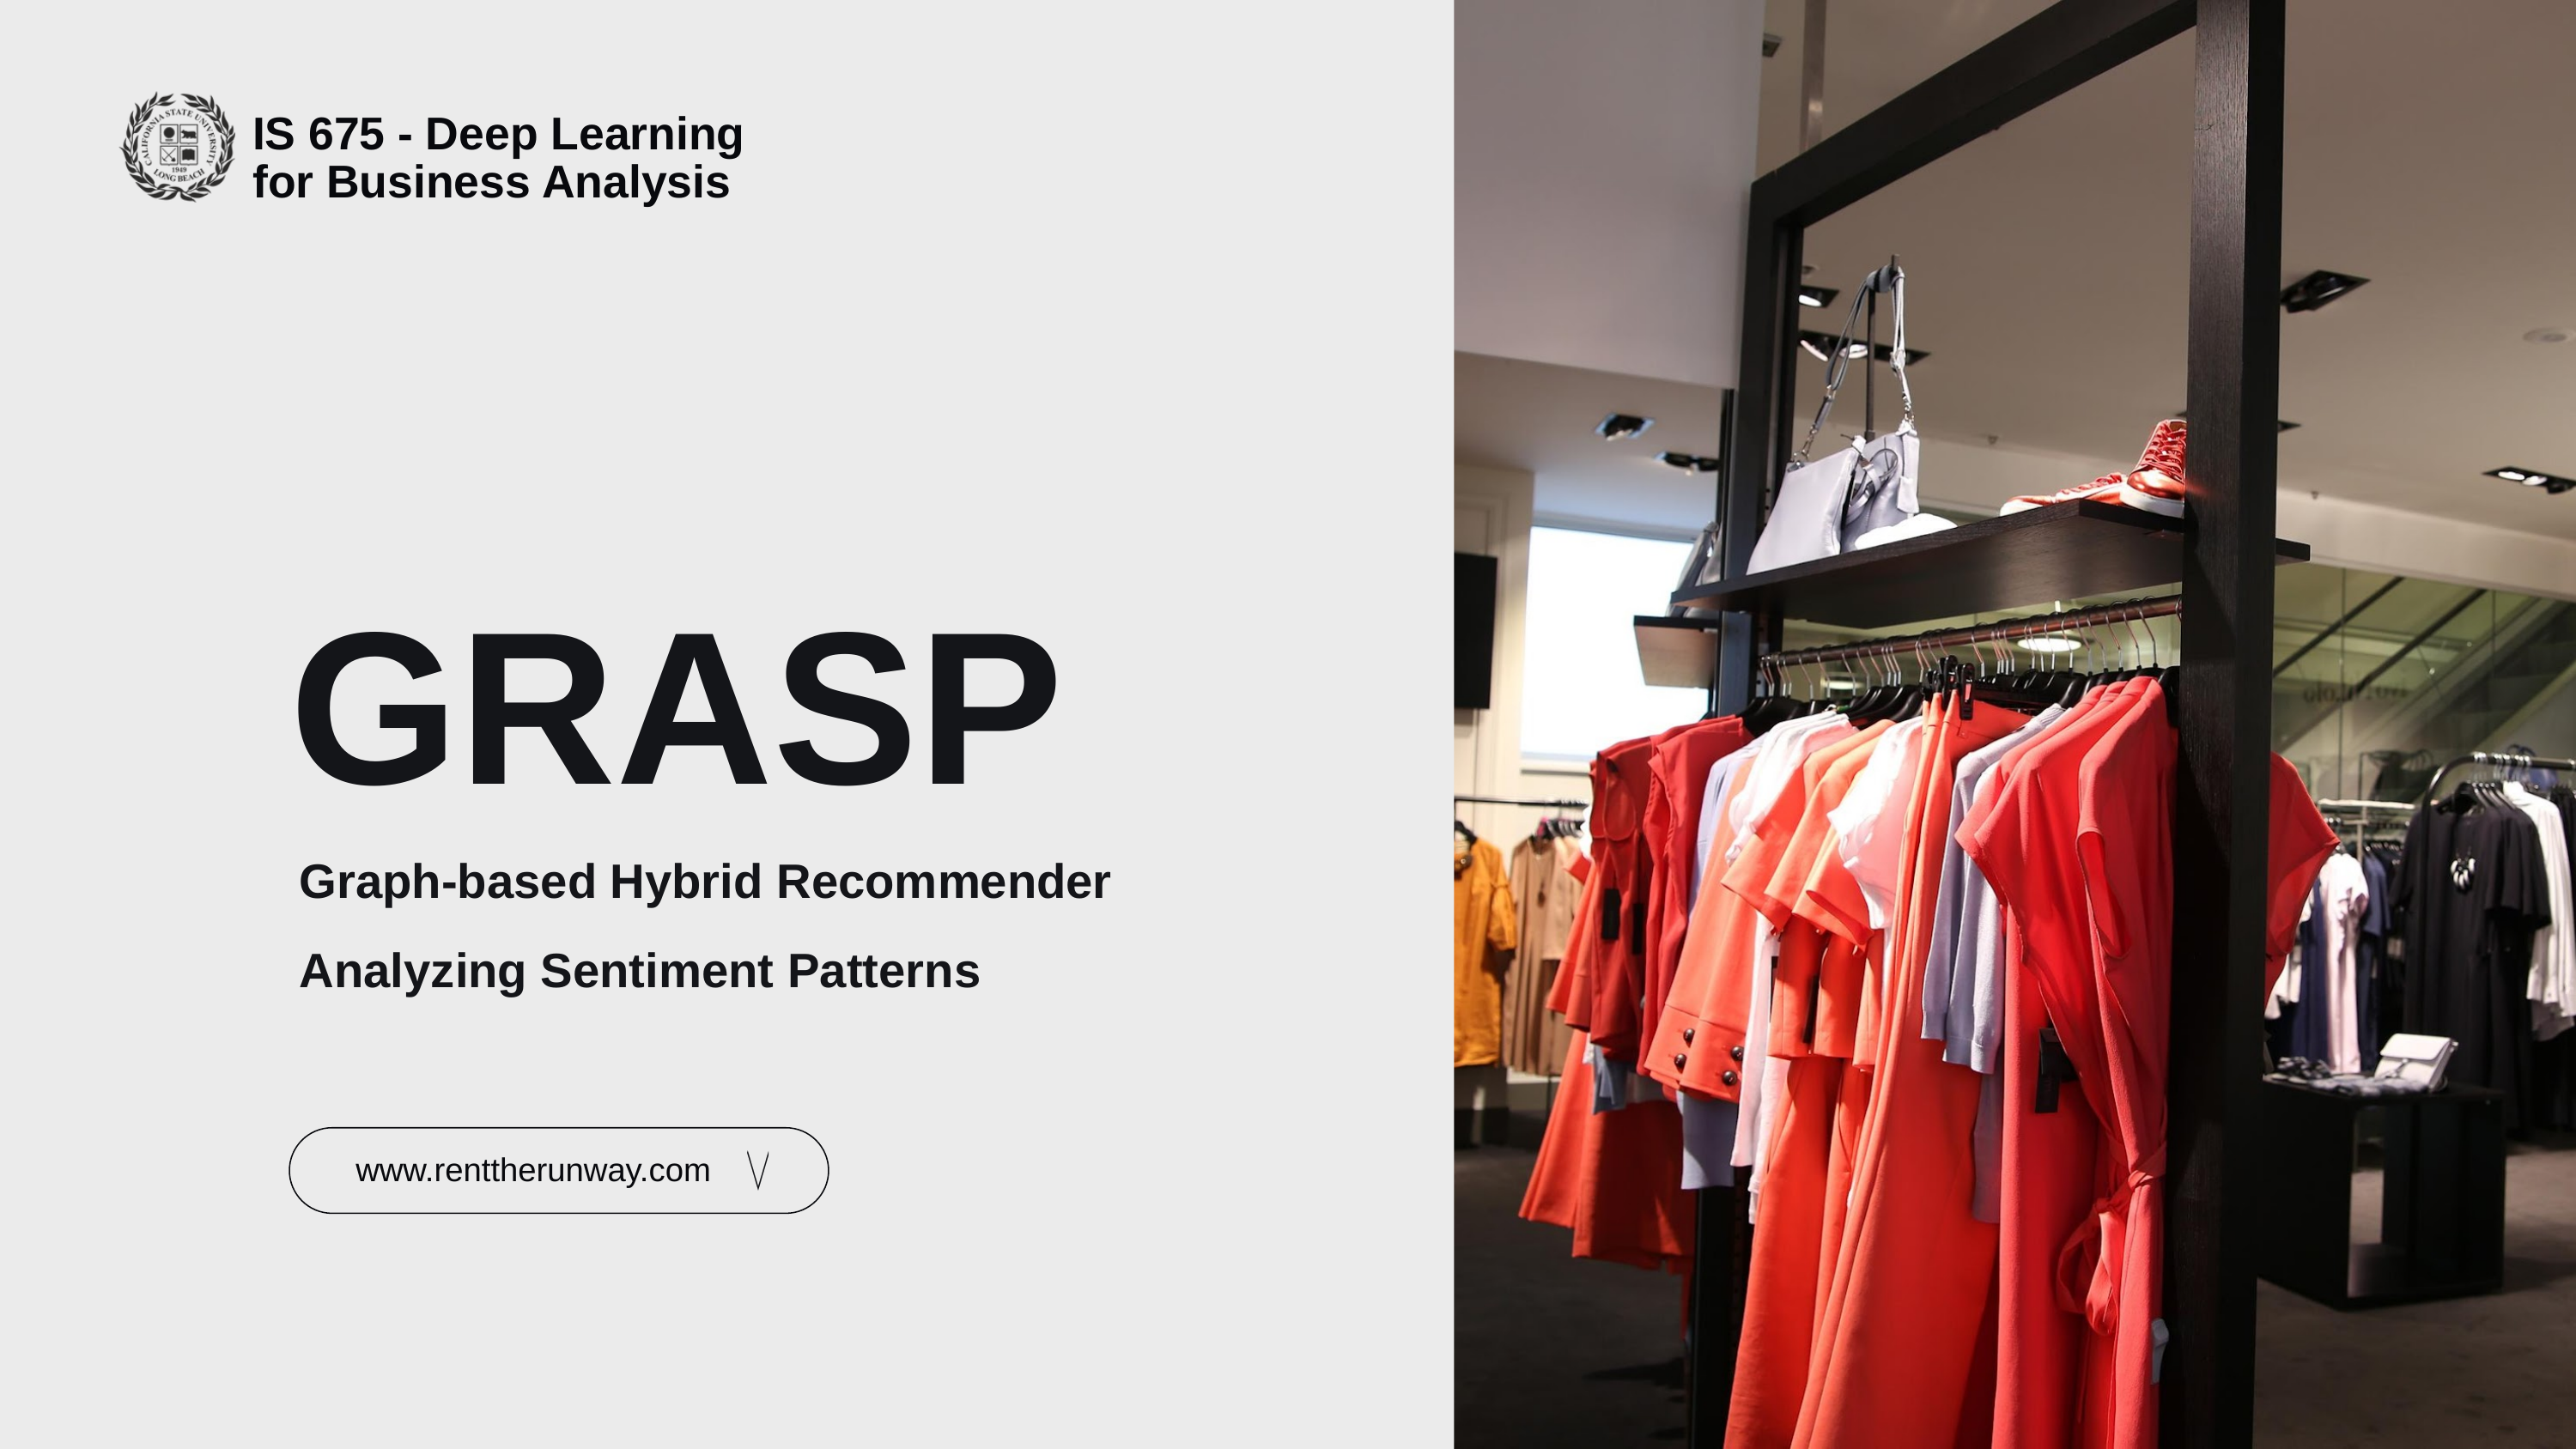

IS 675 - Deep Learning for Business Analysis

GRASP
Graph-based Hybrid Recommender Analyzing Sentiment Patterns

www.renttherunway.com